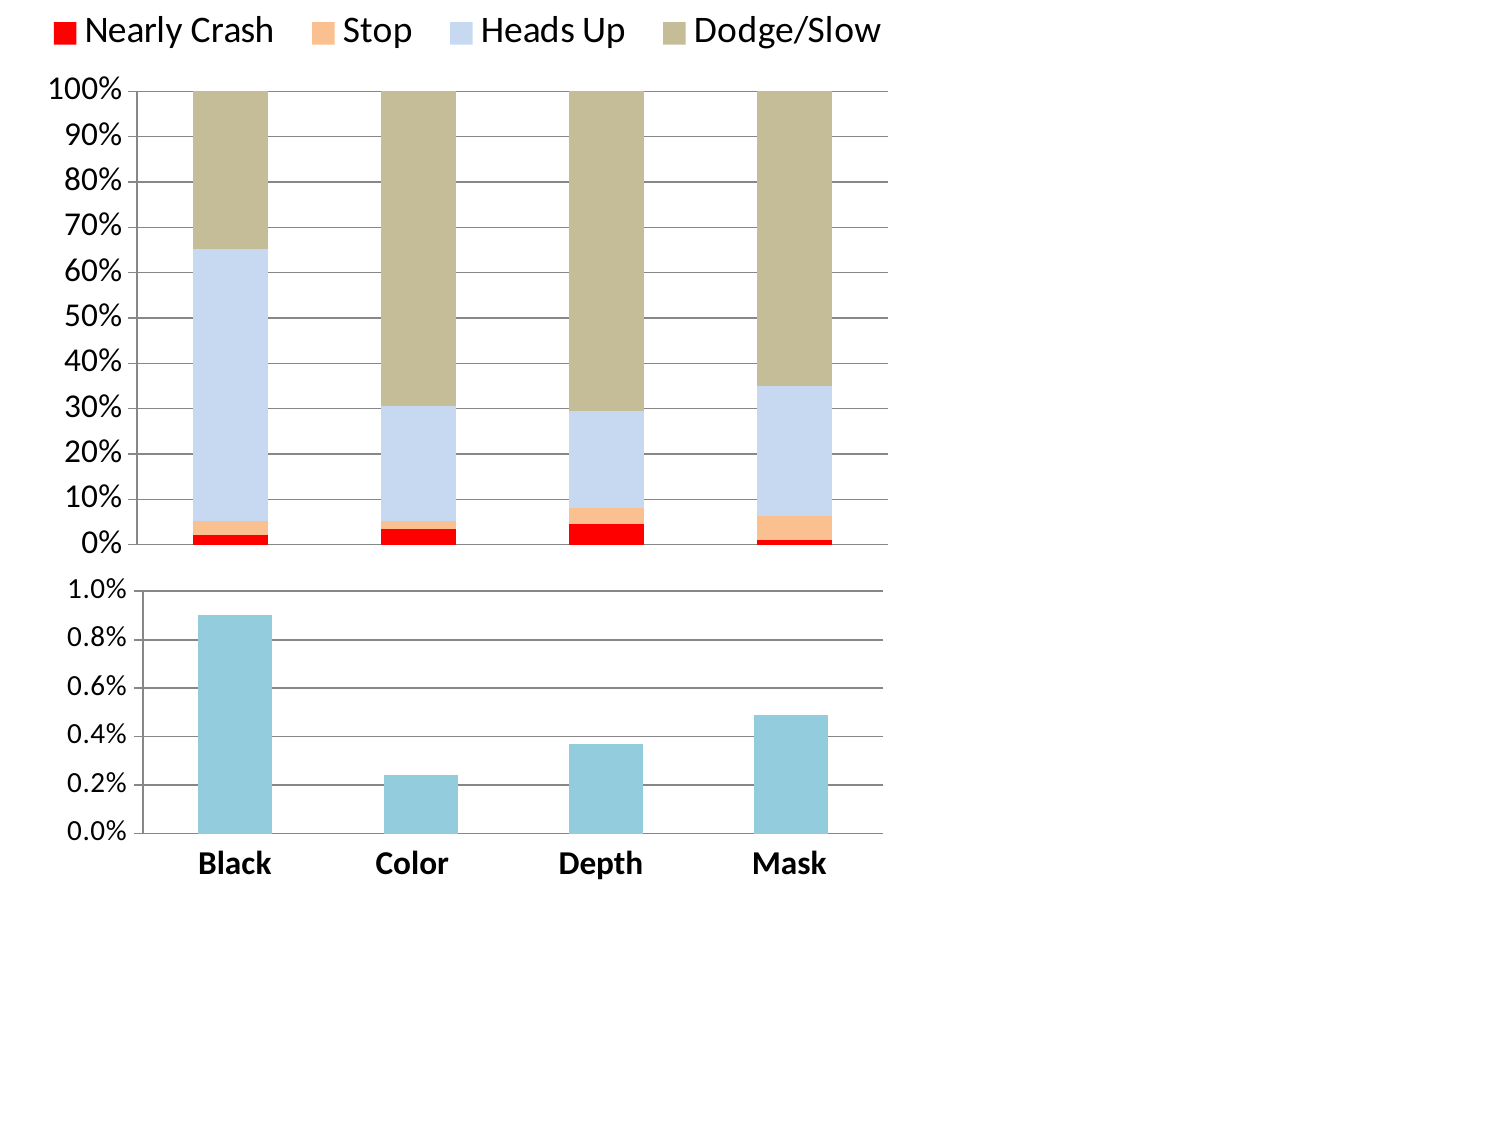

### Chart

| Category | Nearly Crash | Stop | Heads Up | Dodge/Slow |
|---|---|---|---|---|
| None | 0.02105263157894738 | 0.03157894736842107 | 0.6000000000000002 | 0.3473684210526318 |
| Camera Alone | 0.03529411764705884 | 0.01764705882352941 | 0.2529411764705881 | 0.6941176470588236 |
| Depth w/o Mask | 0.04624277456647397 | 0.03468208092485549 | 0.2138728323699422 | 0.7052023121387285 |
| Depth w Mask | 0.010638297872340415 | 0.053191489361702114 | 0.2872340425531913 | 0.6489361702127657 |

### Chart

| Category | Error rate |
|---|---|
| None | 0.009000000000000006 |
| Camera Alone | 0.0024000000000000007 |
| Depth w/o Mask | 0.003700000000000002 |
| Depth w Mask | 0.0049000000000000024 |
Black
Color
Depth
Mask